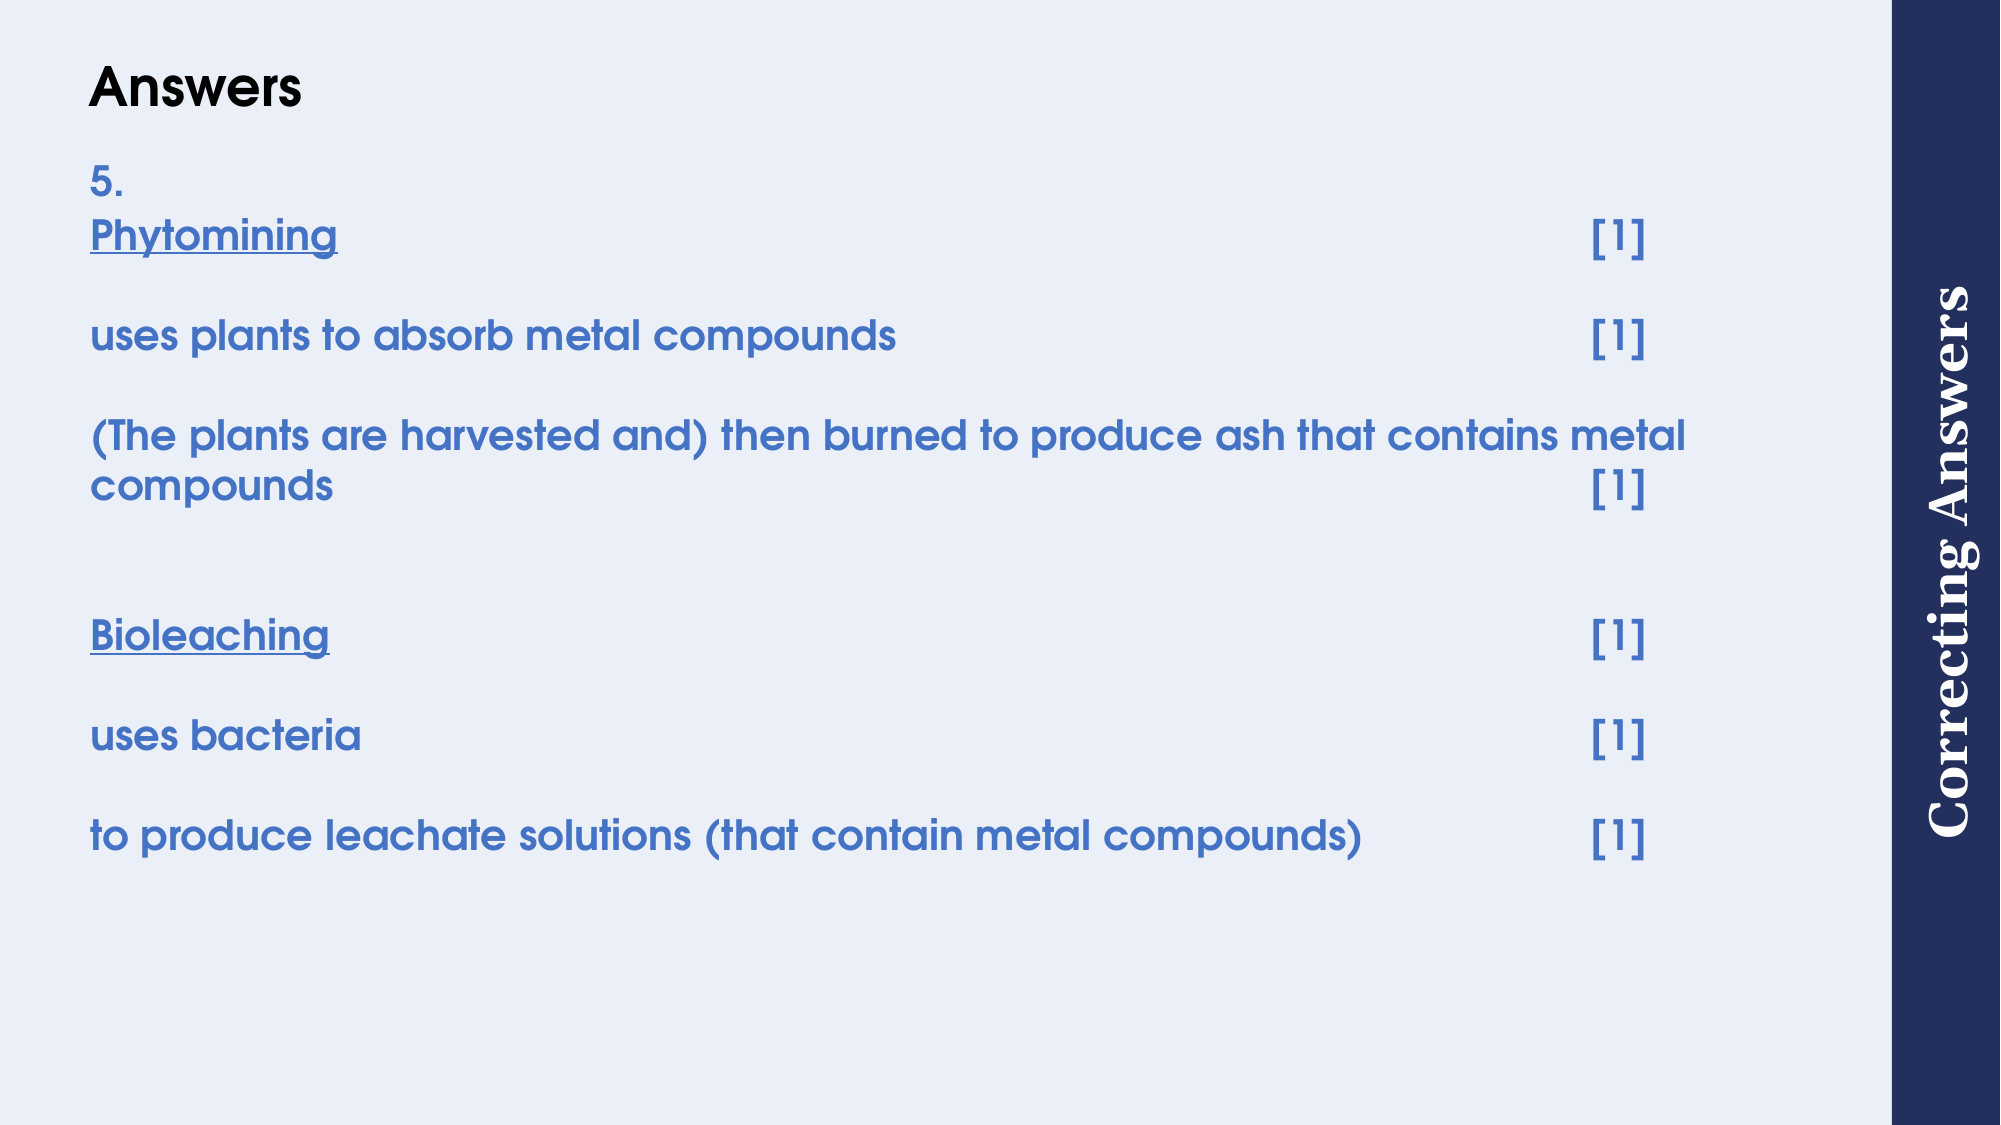

# Answers
5.
Phytomining 									[1]

uses plants to absorb metal compounds 					[1]

(The plants are harvested and) then burned to produce ash that contains metal compounds 									[1]

Bioleaching 									[1]

uses bacteria 									[1]

to produce leachate solutions (that contain metal compounds) 		[1]